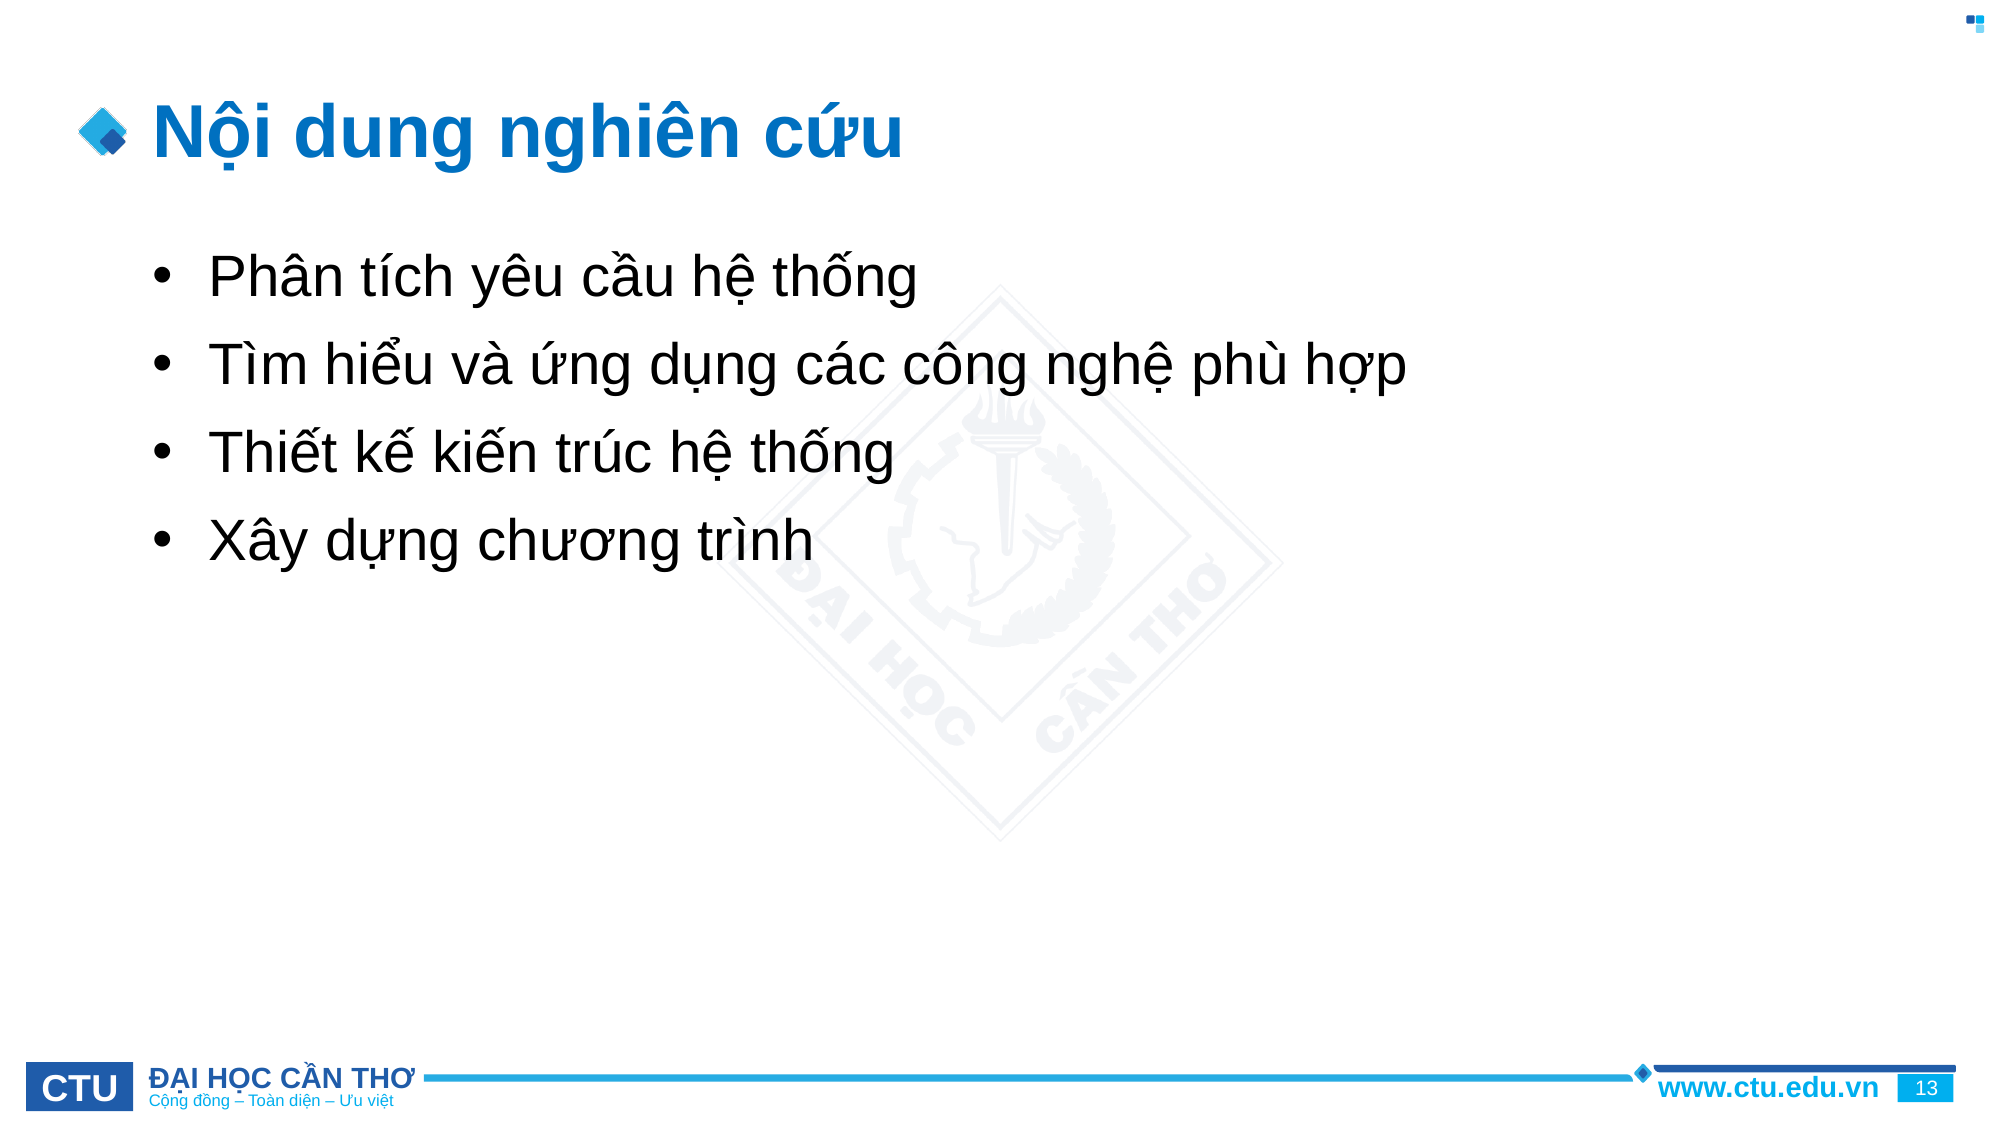

# Nội dung nghiên cứu
Phân tích yêu cầu hệ thống
Tìm hiểu và ứng dụng các công nghệ phù hợp
Thiết kế kiến trúc hệ thống
Xây dựng chương trình